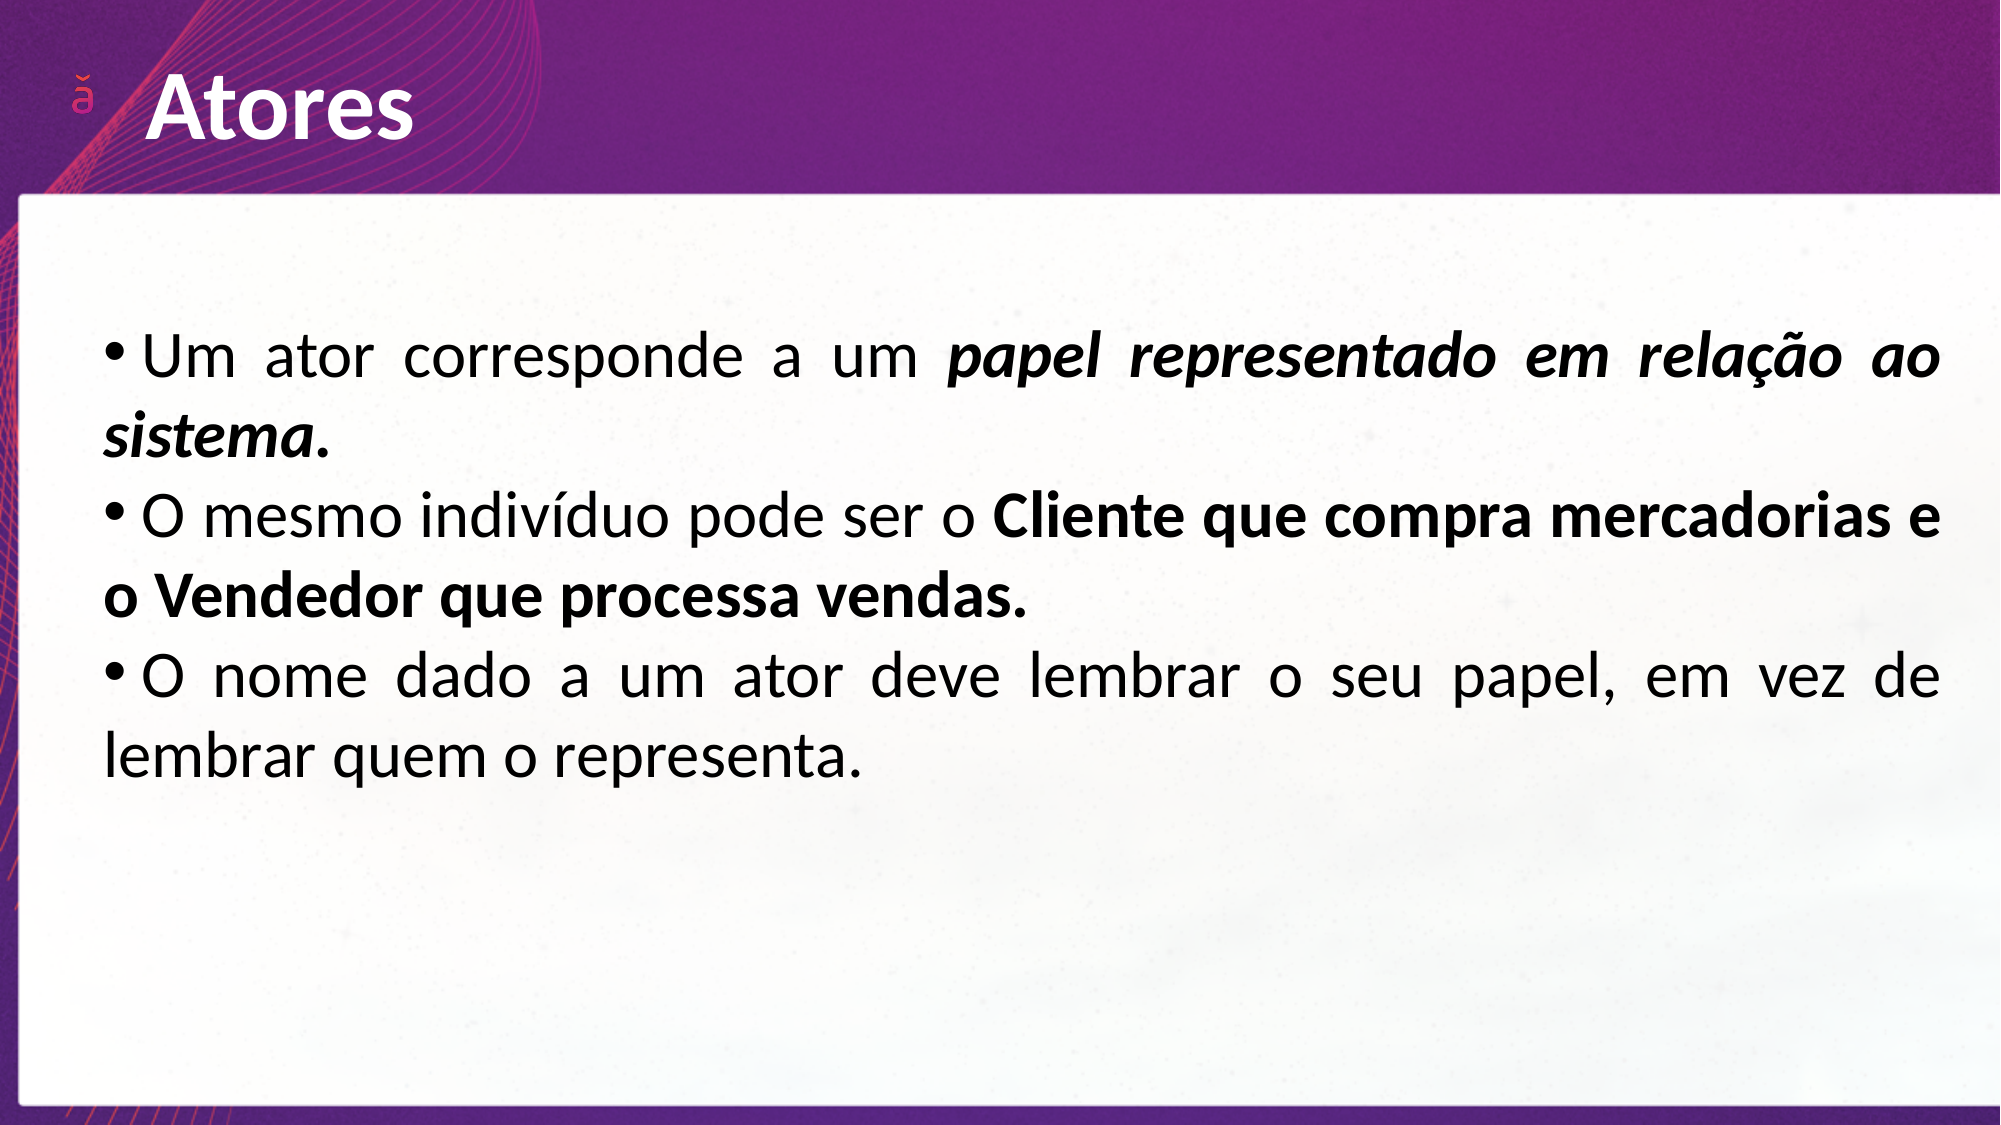

Atores
 Um ator corresponde a um papel representado em relação ao sistema.
 O mesmo indivíduo pode ser o Cliente que compra mercadorias e o Vendedor que processa vendas.
 O nome dado a um ator deve lembrar o seu papel, em vez de lembrar quem o representa.